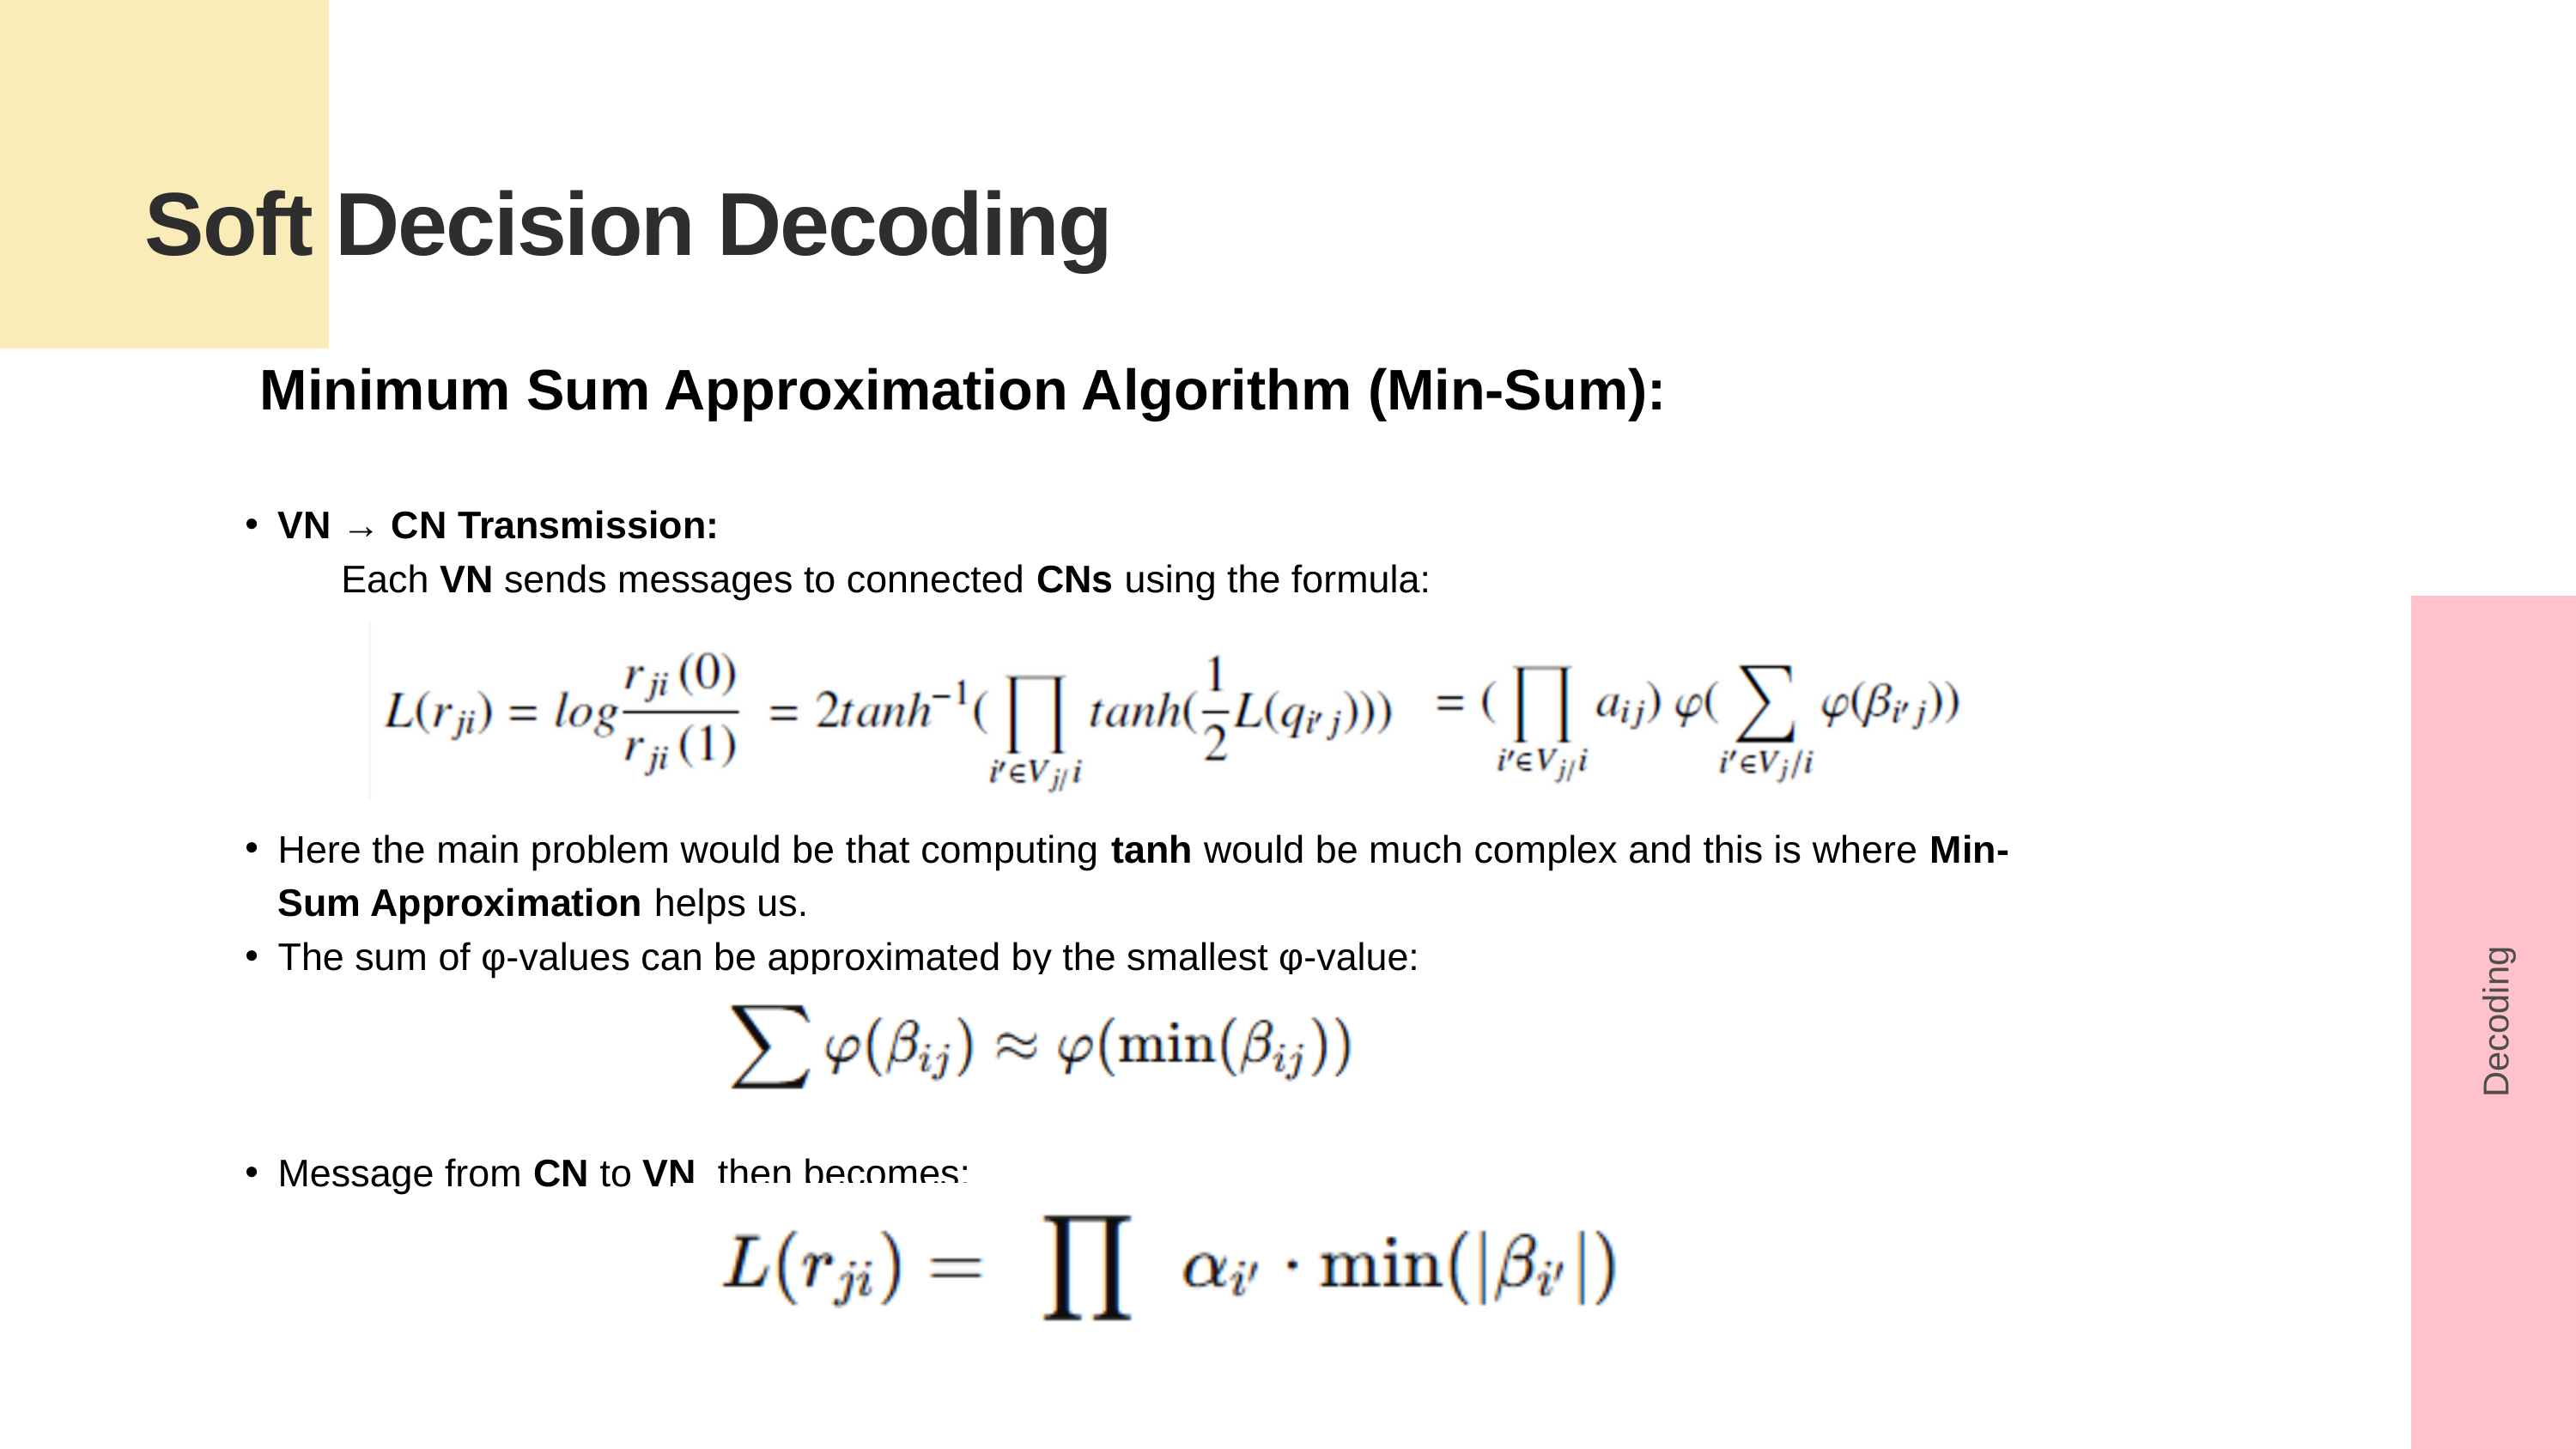

Soft Decision Decoding
      Minimum Sum Approximation Algorithm (Min-Sum):

VN → CN Transmission:
            Each VN sends messages to connected CNs using the formula:

Here the main problem would be that computing tanh would be much complex and this is where Min-Sum Approximation helps us.
The sum of φ-values can be approximated by the smallest φ-value:

Message from CN to VN  then becomes:

Decoding